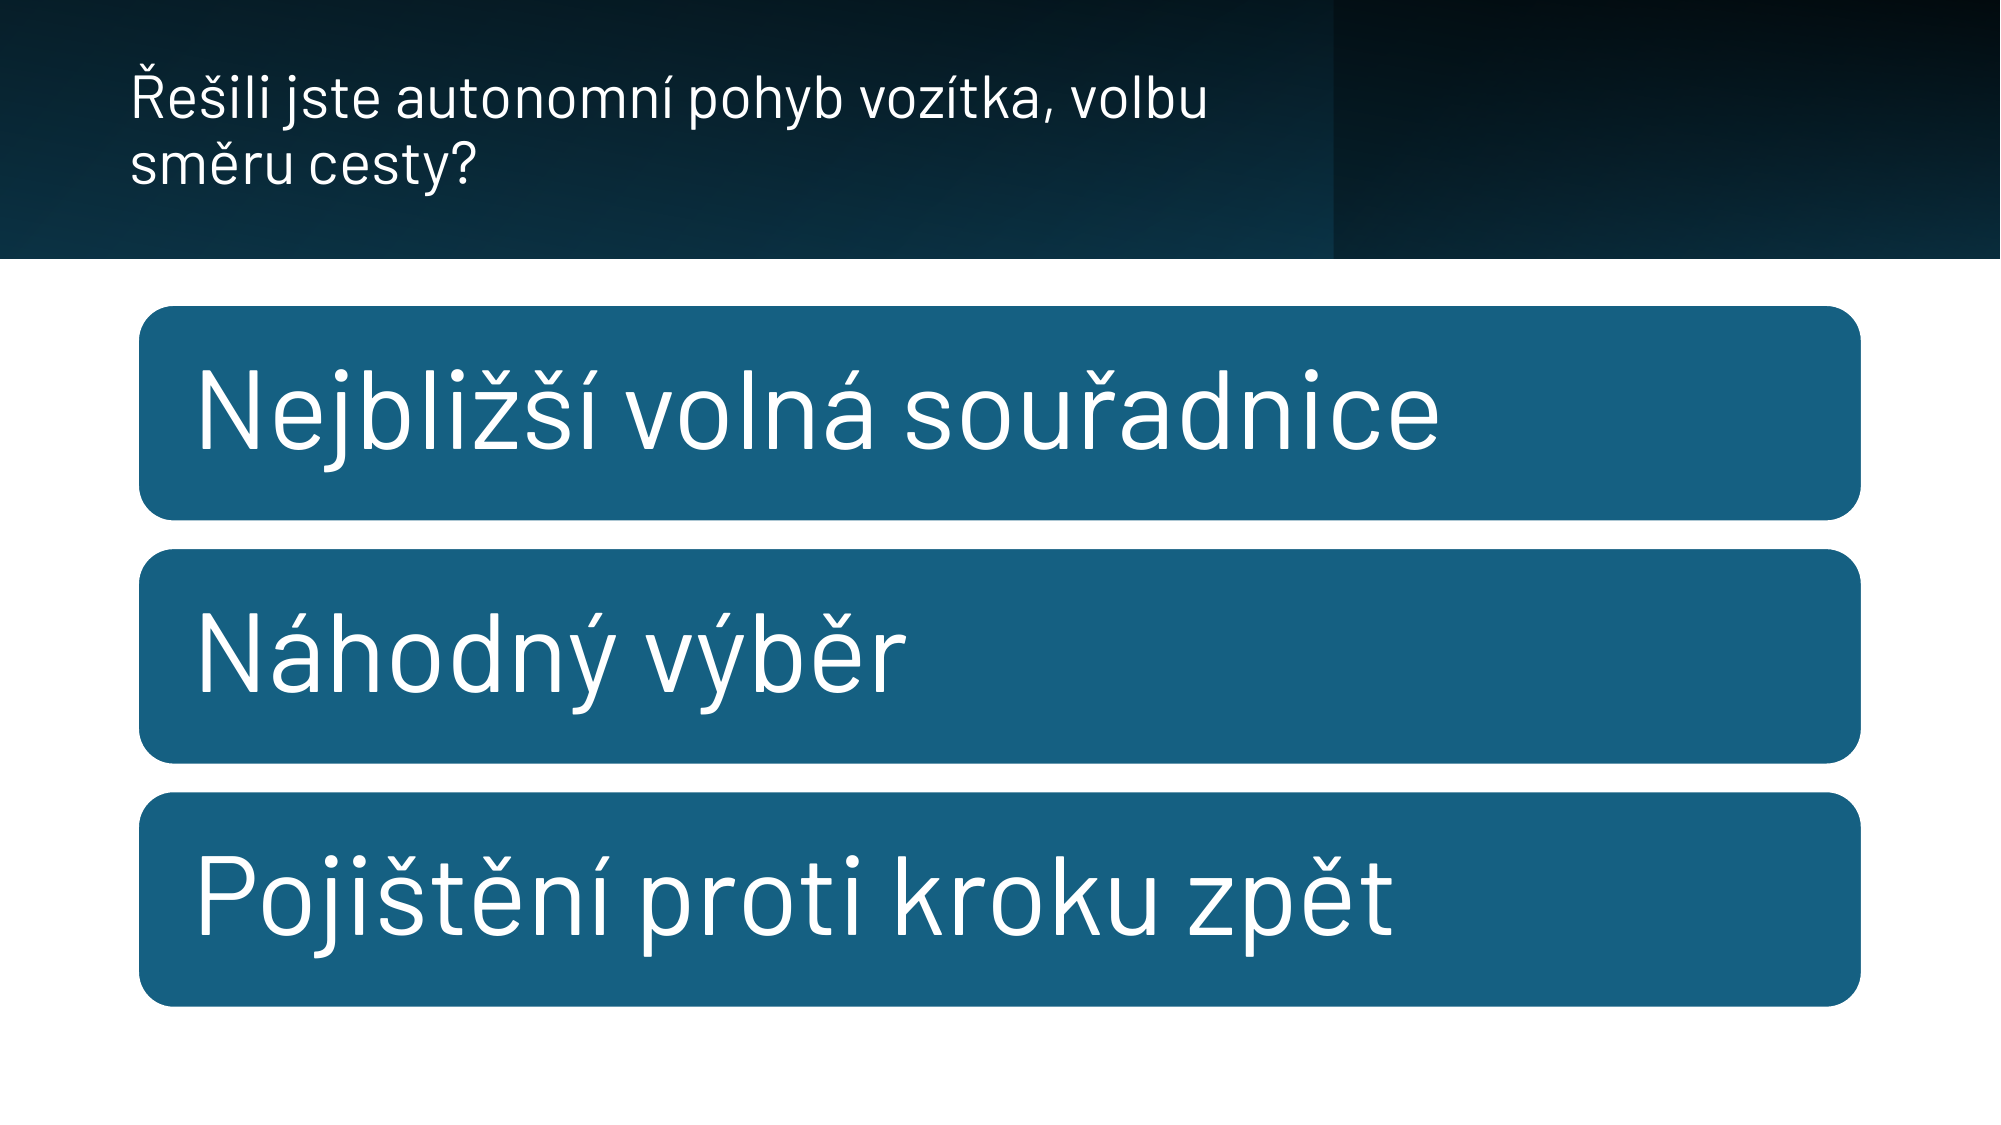

# Řešili jste autonomní pohyb vozítka, volbu směru cesty?

Nejbližší volná souřadnice
Náhodný výběr
Pojištění proti kroku zpět